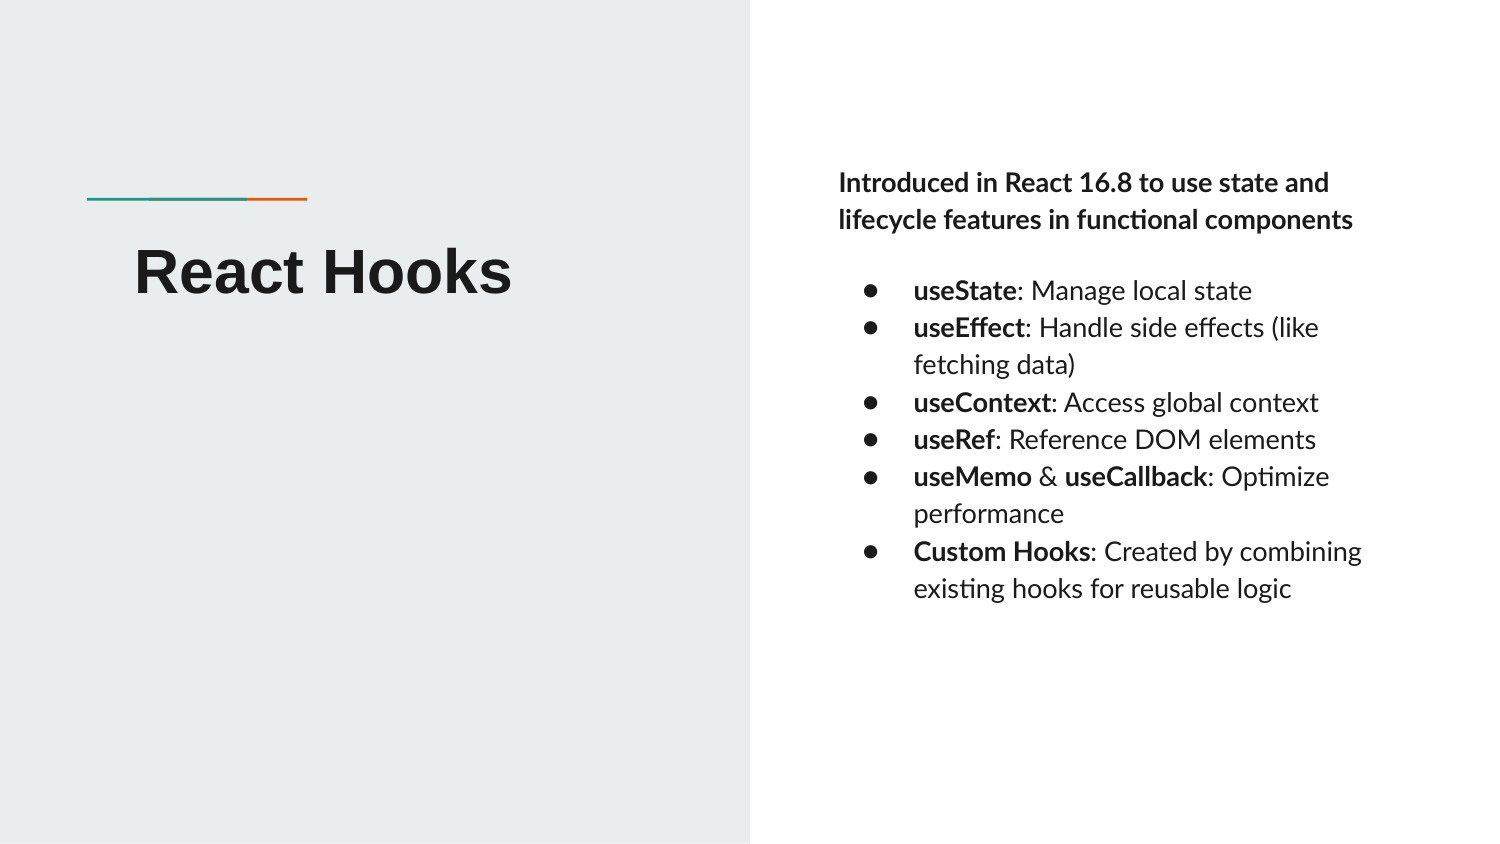

Introduced in React 16.8 to use state and lifecycle features in functional components
useState: Manage local state
useEffect: Handle side effects (like fetching data)
useContext: Access global context
useRef: Reference DOM elements
useMemo & useCallback: Optimize performance
Custom Hooks: Created by combining existing hooks for reusable logic
# React Hooks